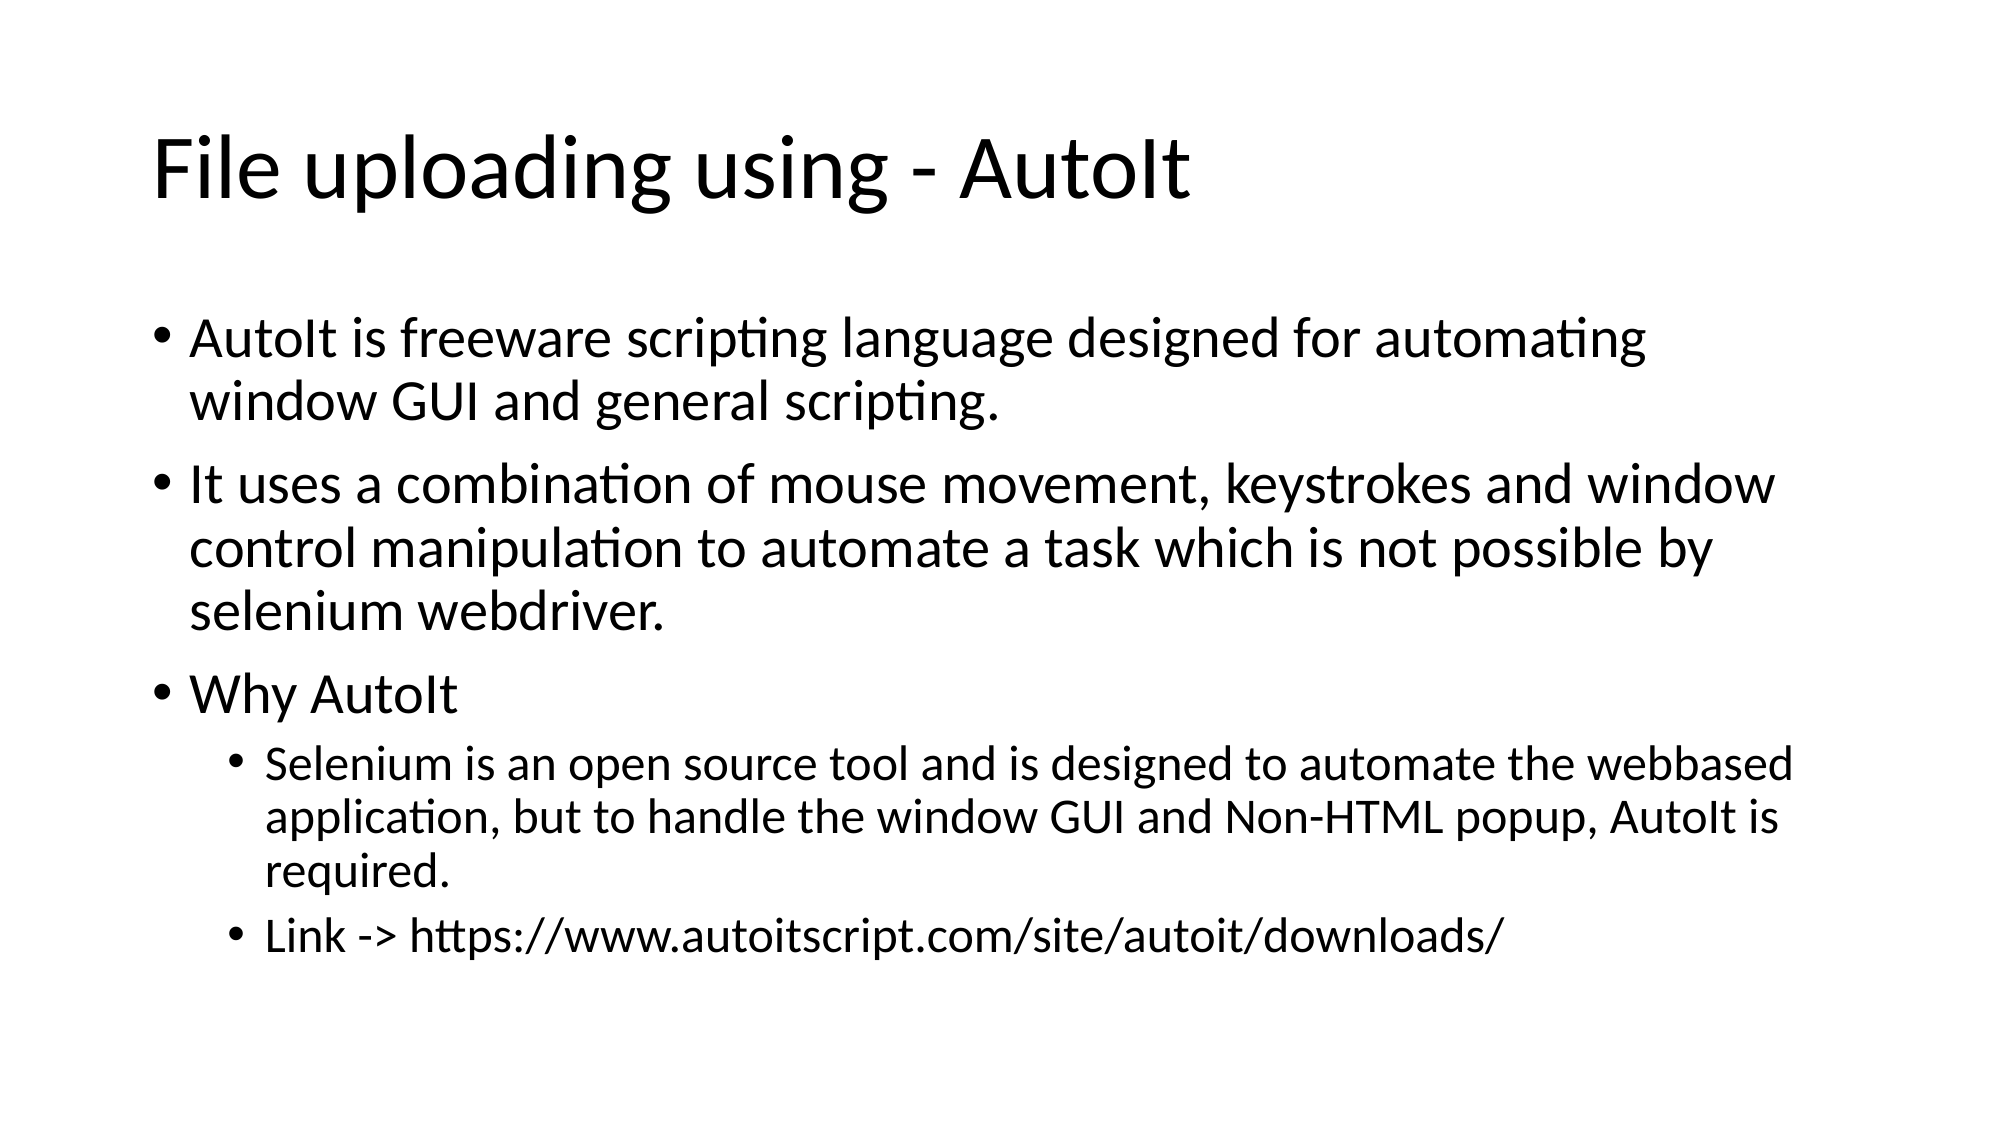

# File uploading using - AutoIt
AutoIt is freeware scripting language designed for automating window GUI and general scripting.
It uses a combination of mouse movement, keystrokes and window control manipulation to automate a task which is not possible by selenium webdriver.
Why AutoIt
Selenium is an open source tool and is designed to automate the webbased application, but to handle the window GUI and Non-HTML popup, AutoIt is required.
Link -> https://www.autoitscript.com/site/autoit/downloads/